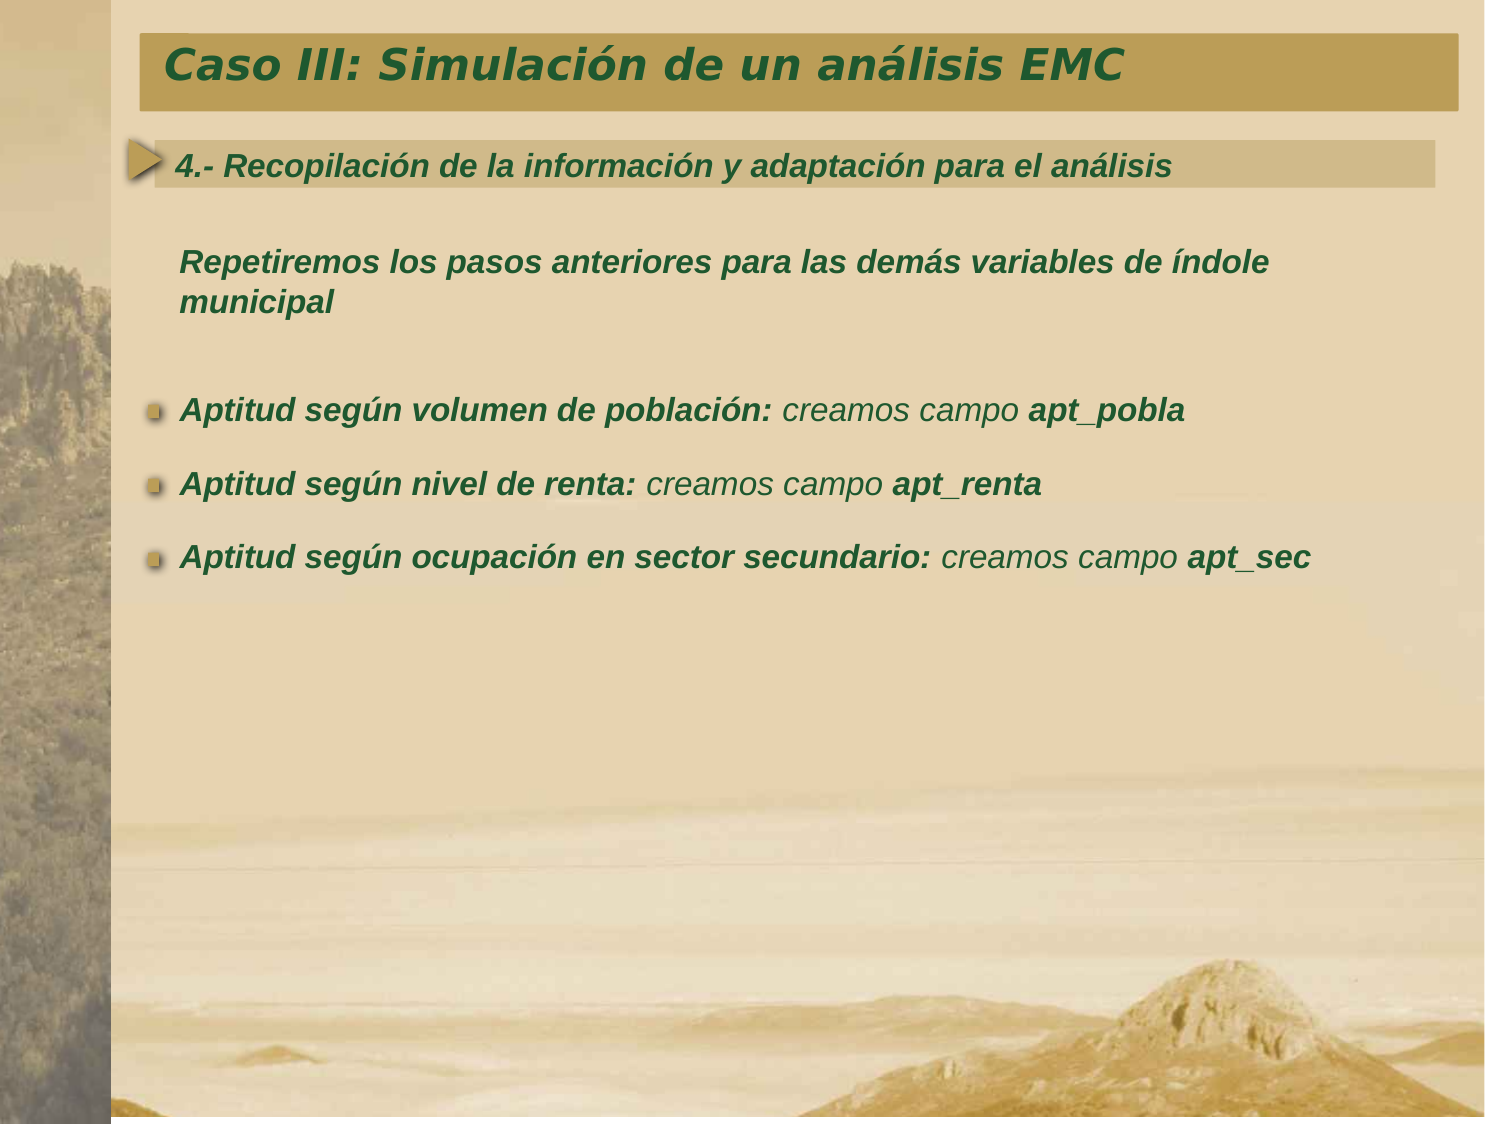

Caso III: Simulación de un análisis EMC
4.- Recopilación de la información y adaptación para el análisis

Repetiremos los pasos anteriores para las demás variables de índole municipal
Aptitud según volumen de población: creamos campo apt_pobla

Aptitud según nivel de renta: creamos campo apt_renta

Aptitud según ocupación en sector secundario: creamos campo apt_sec